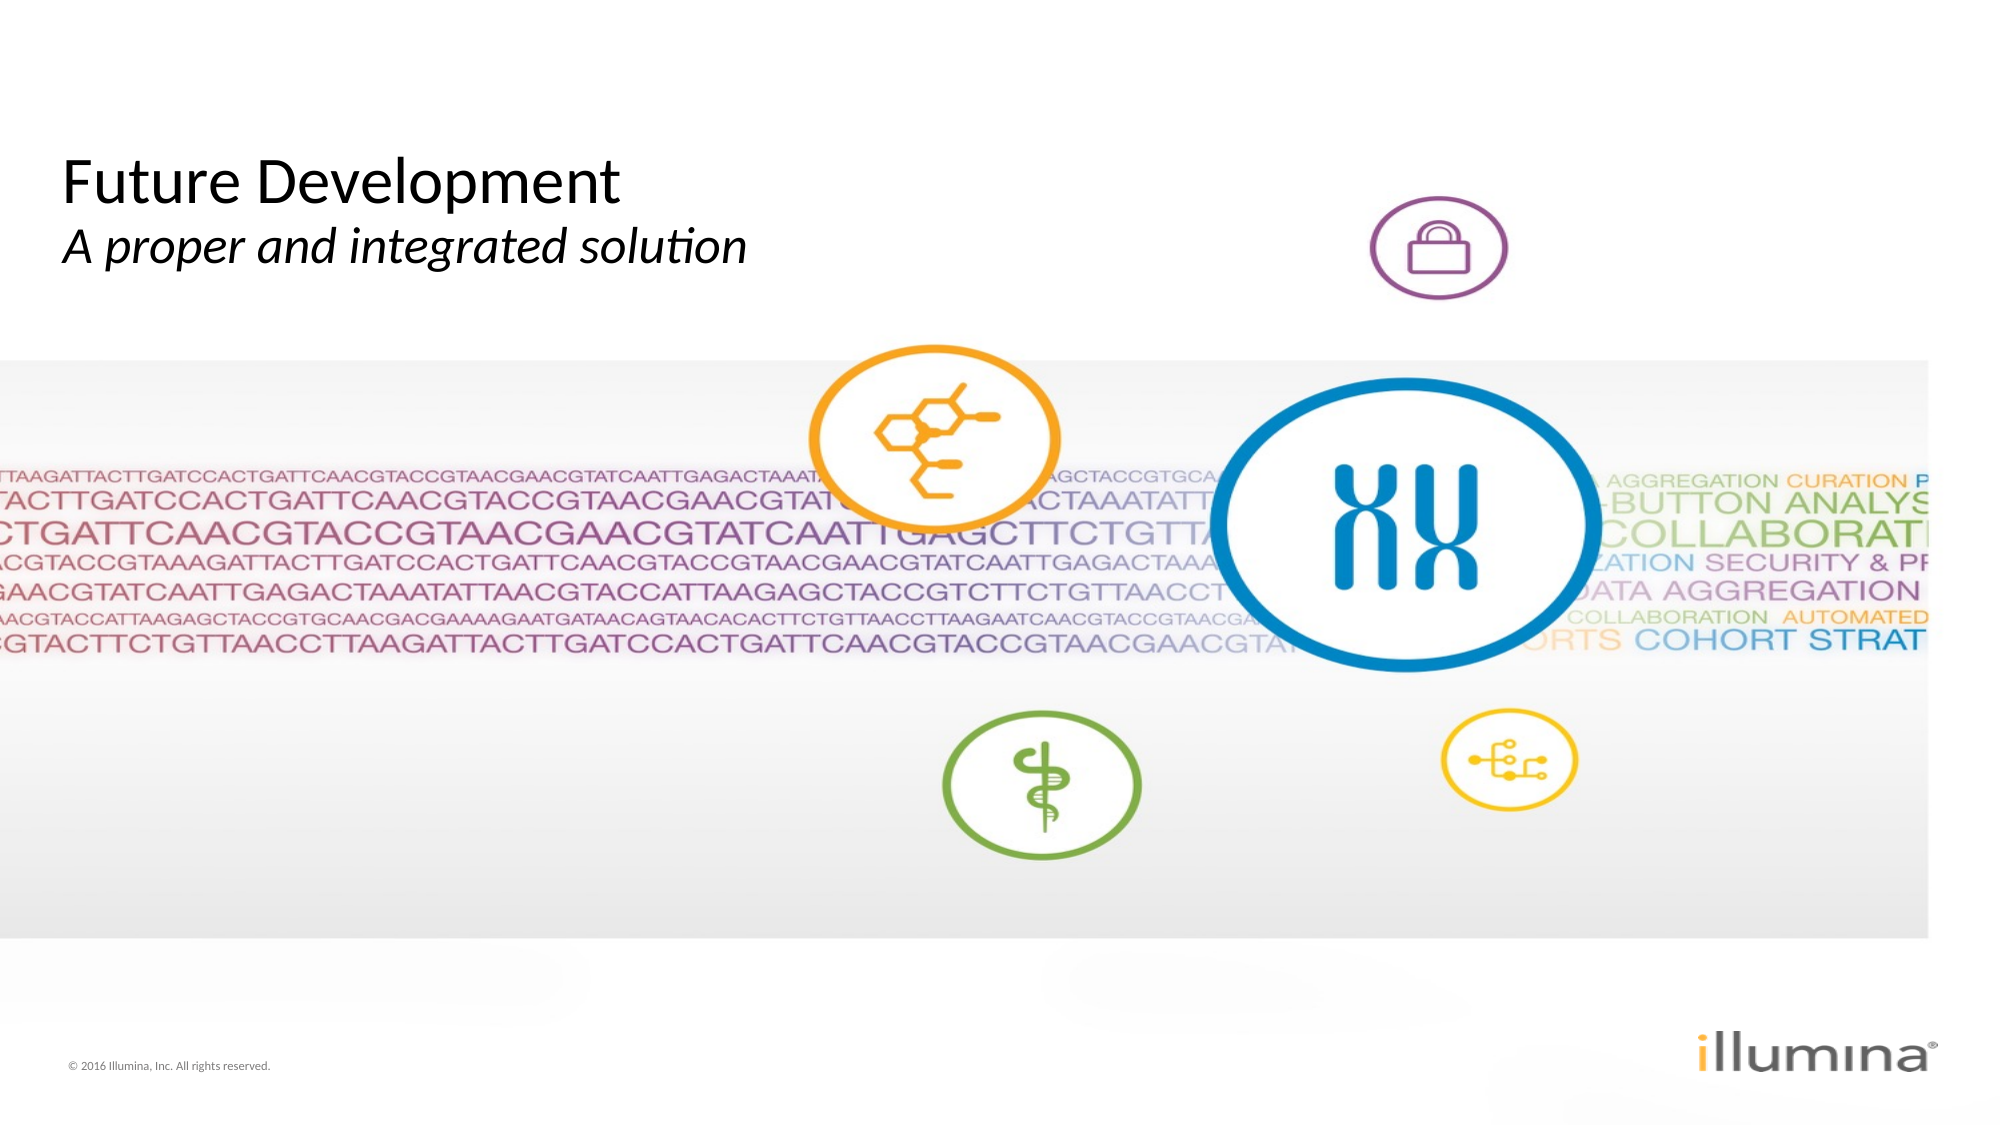

# Future Development A proper and integrated solution